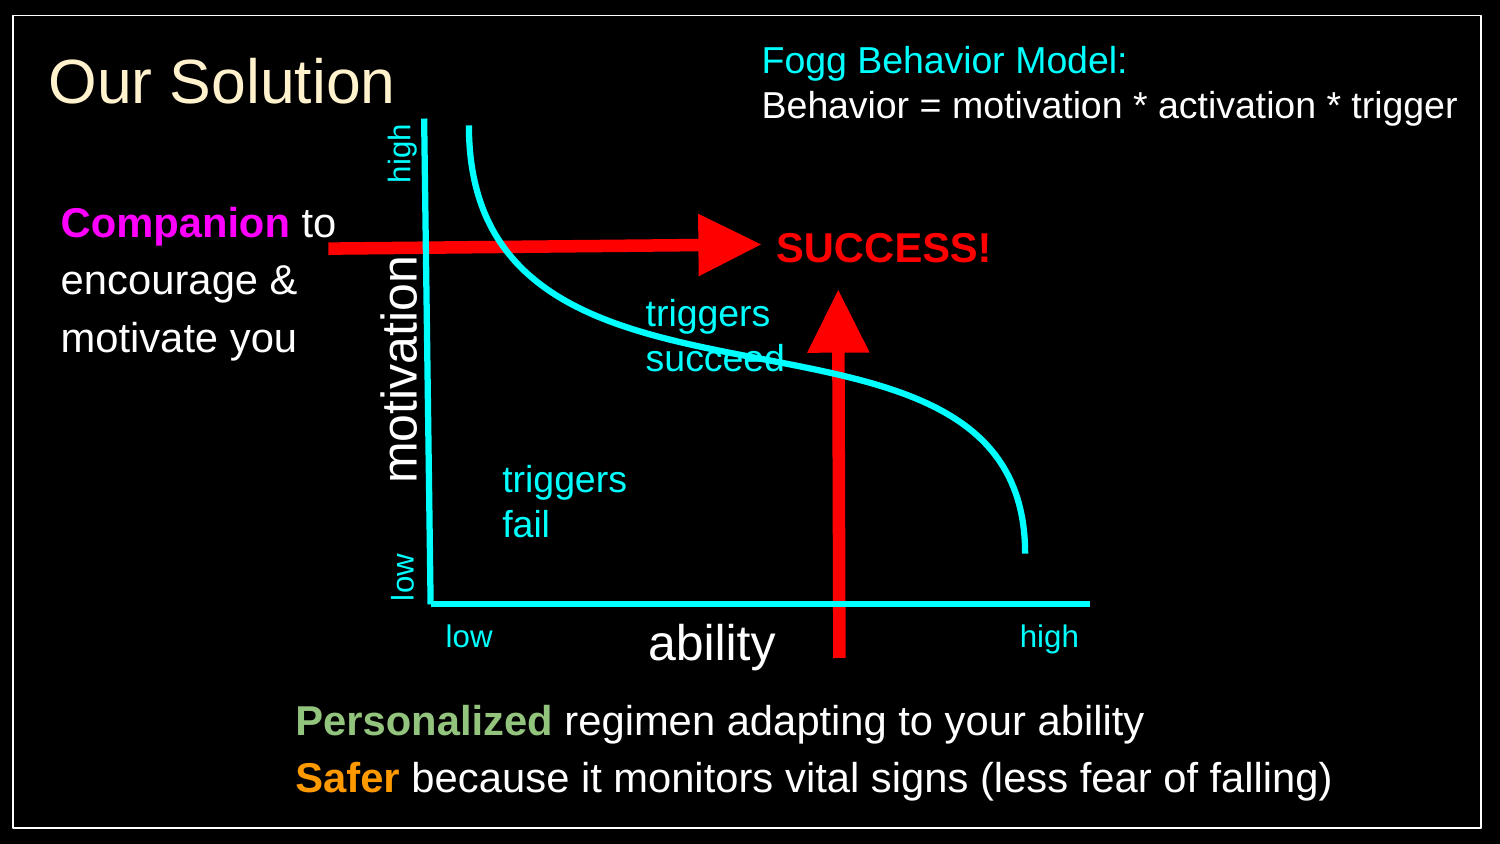

Fogg Behavior Model:
Behavior = motivation * activation * trigger
Our Solution
high
Companion to encourage & motivate you
SUCCESS!
triggers succeed
motivation
triggers
fail
low
ability
low
high
Personalized regimen adapting to your ability
Safer because it monitors vital signs (less fear of falling)

Z